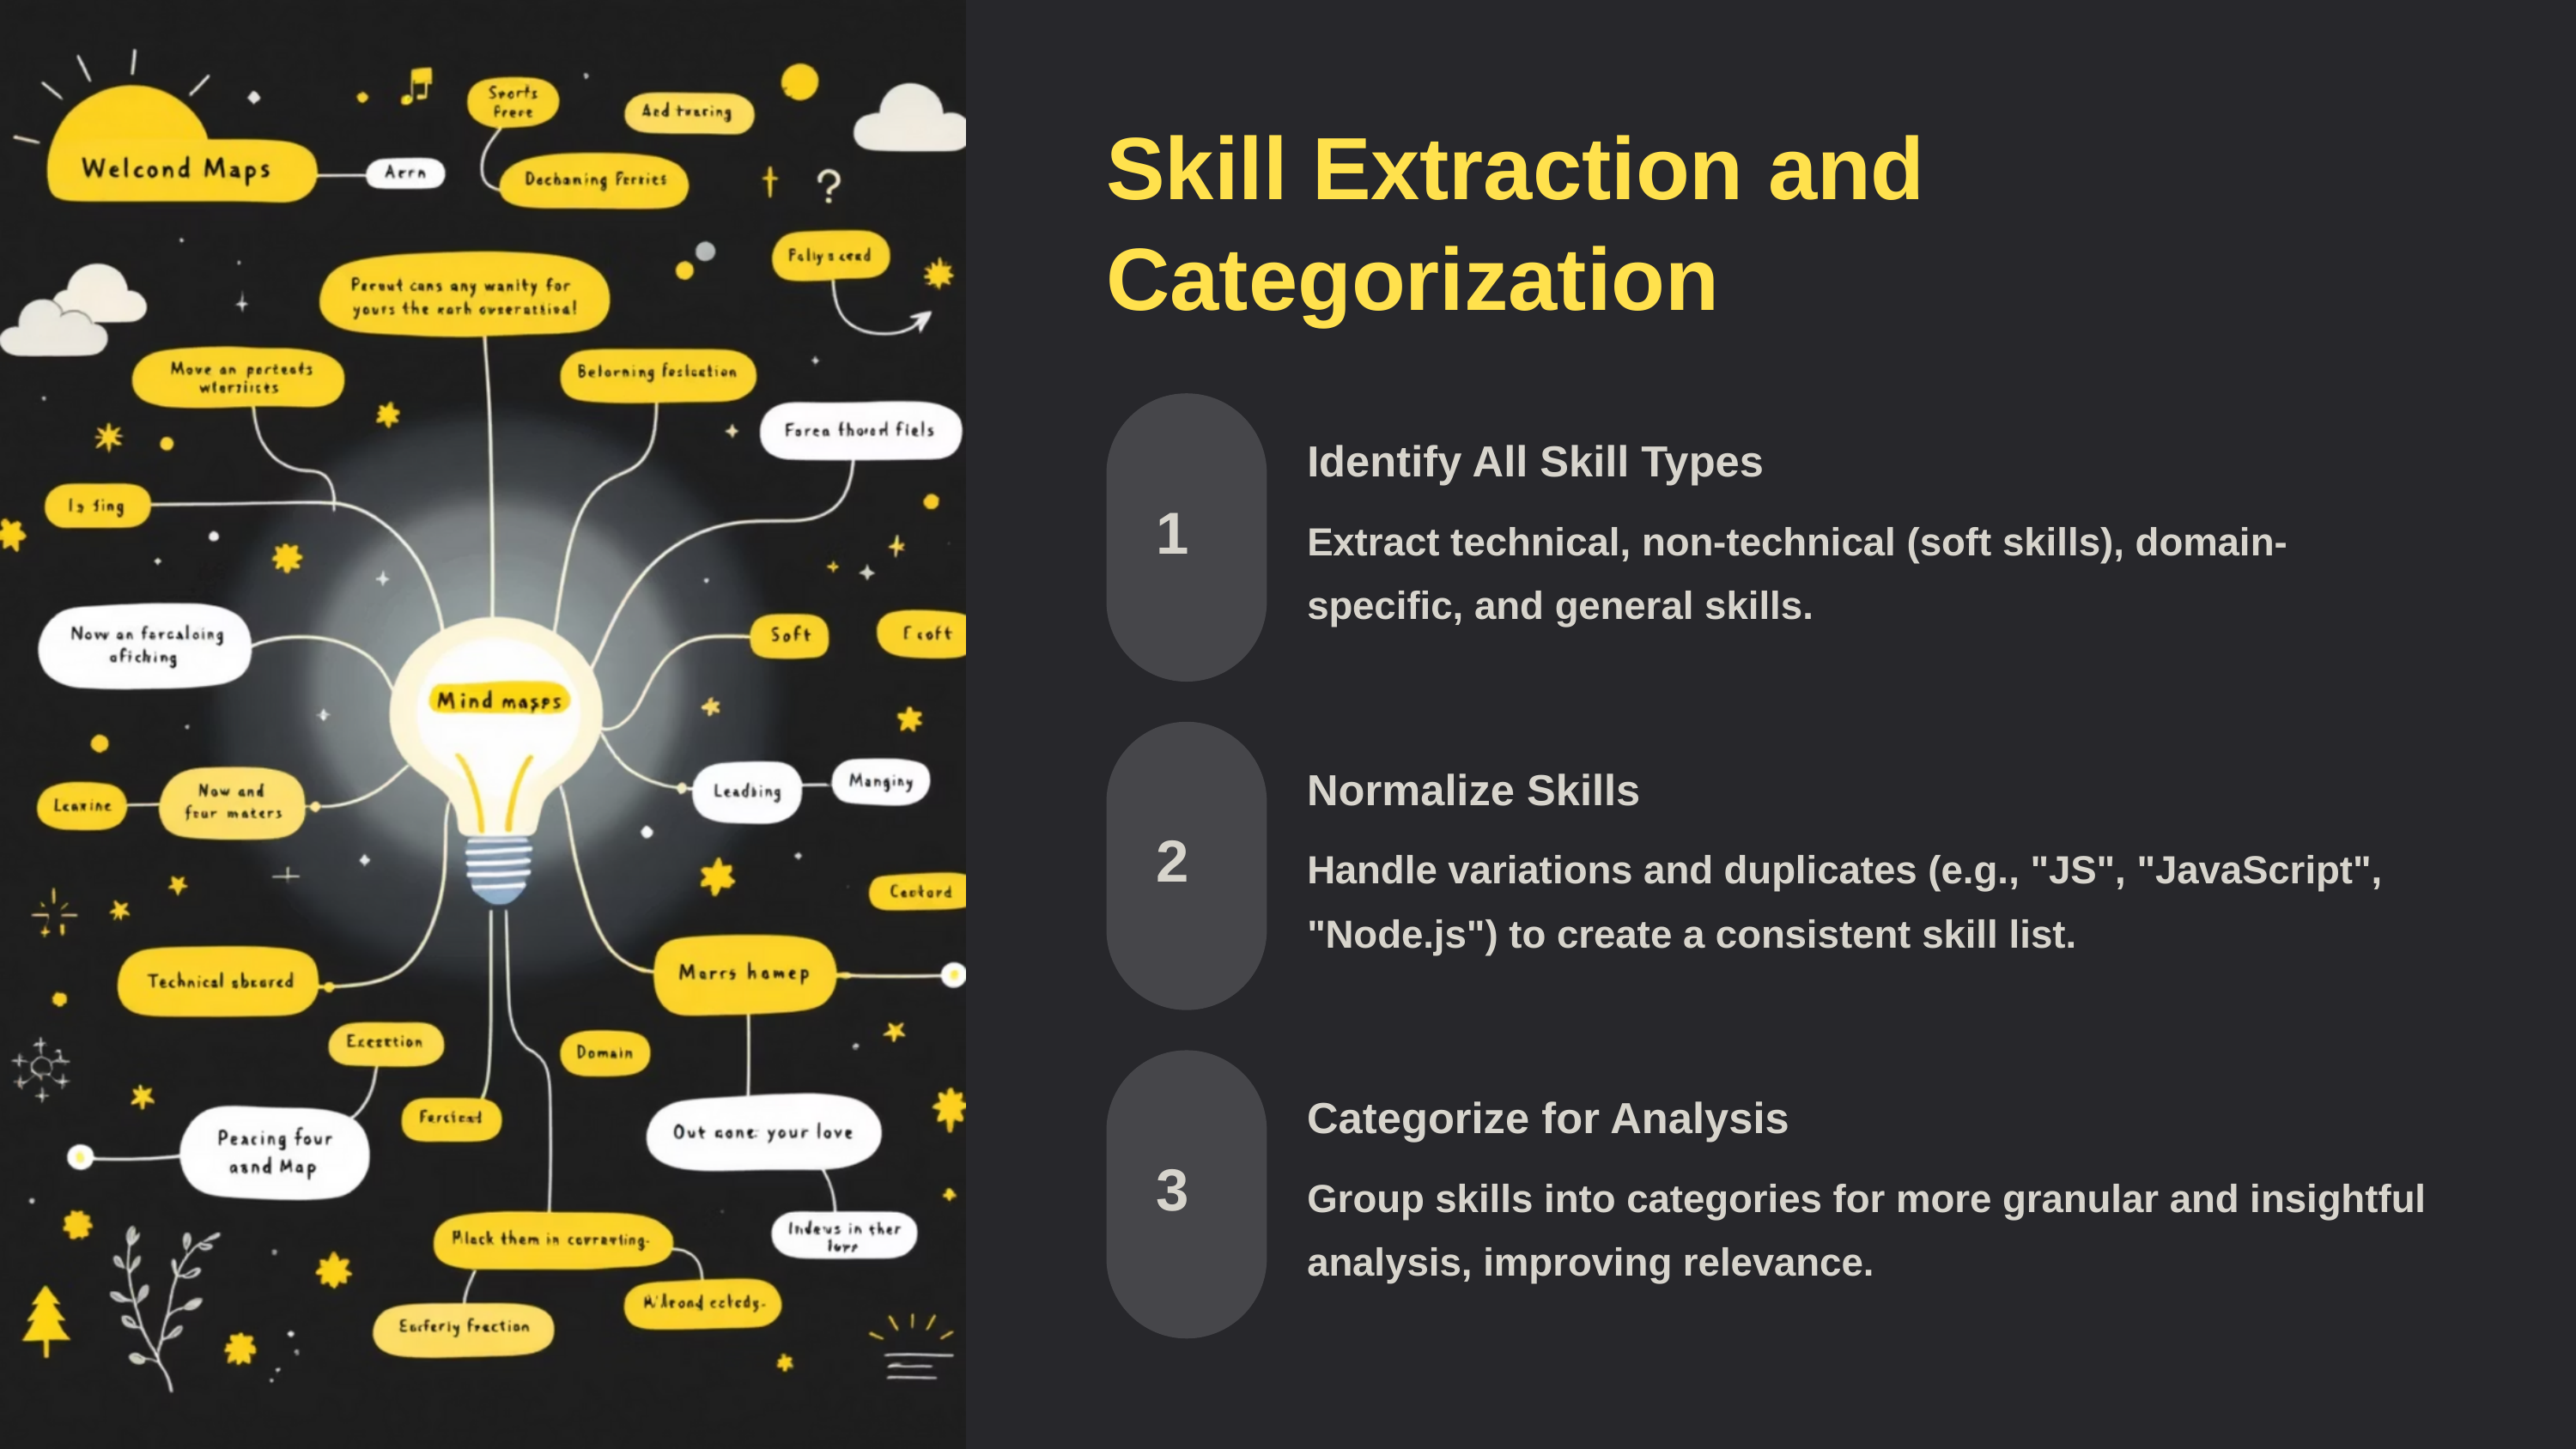

Skill Extraction and Categorization

Identify All Skill Types
Extract technical, non-technical (soft skills), domain-specific, and general skills.
1

Normalize Skills
Handle variations and duplicates (e.g., "JS", "JavaScript", "Node.js") to create a consistent skill list.
2

Categorize for Analysis
Group skills into categories for more granular and insightful analysis, improving relevance.
3